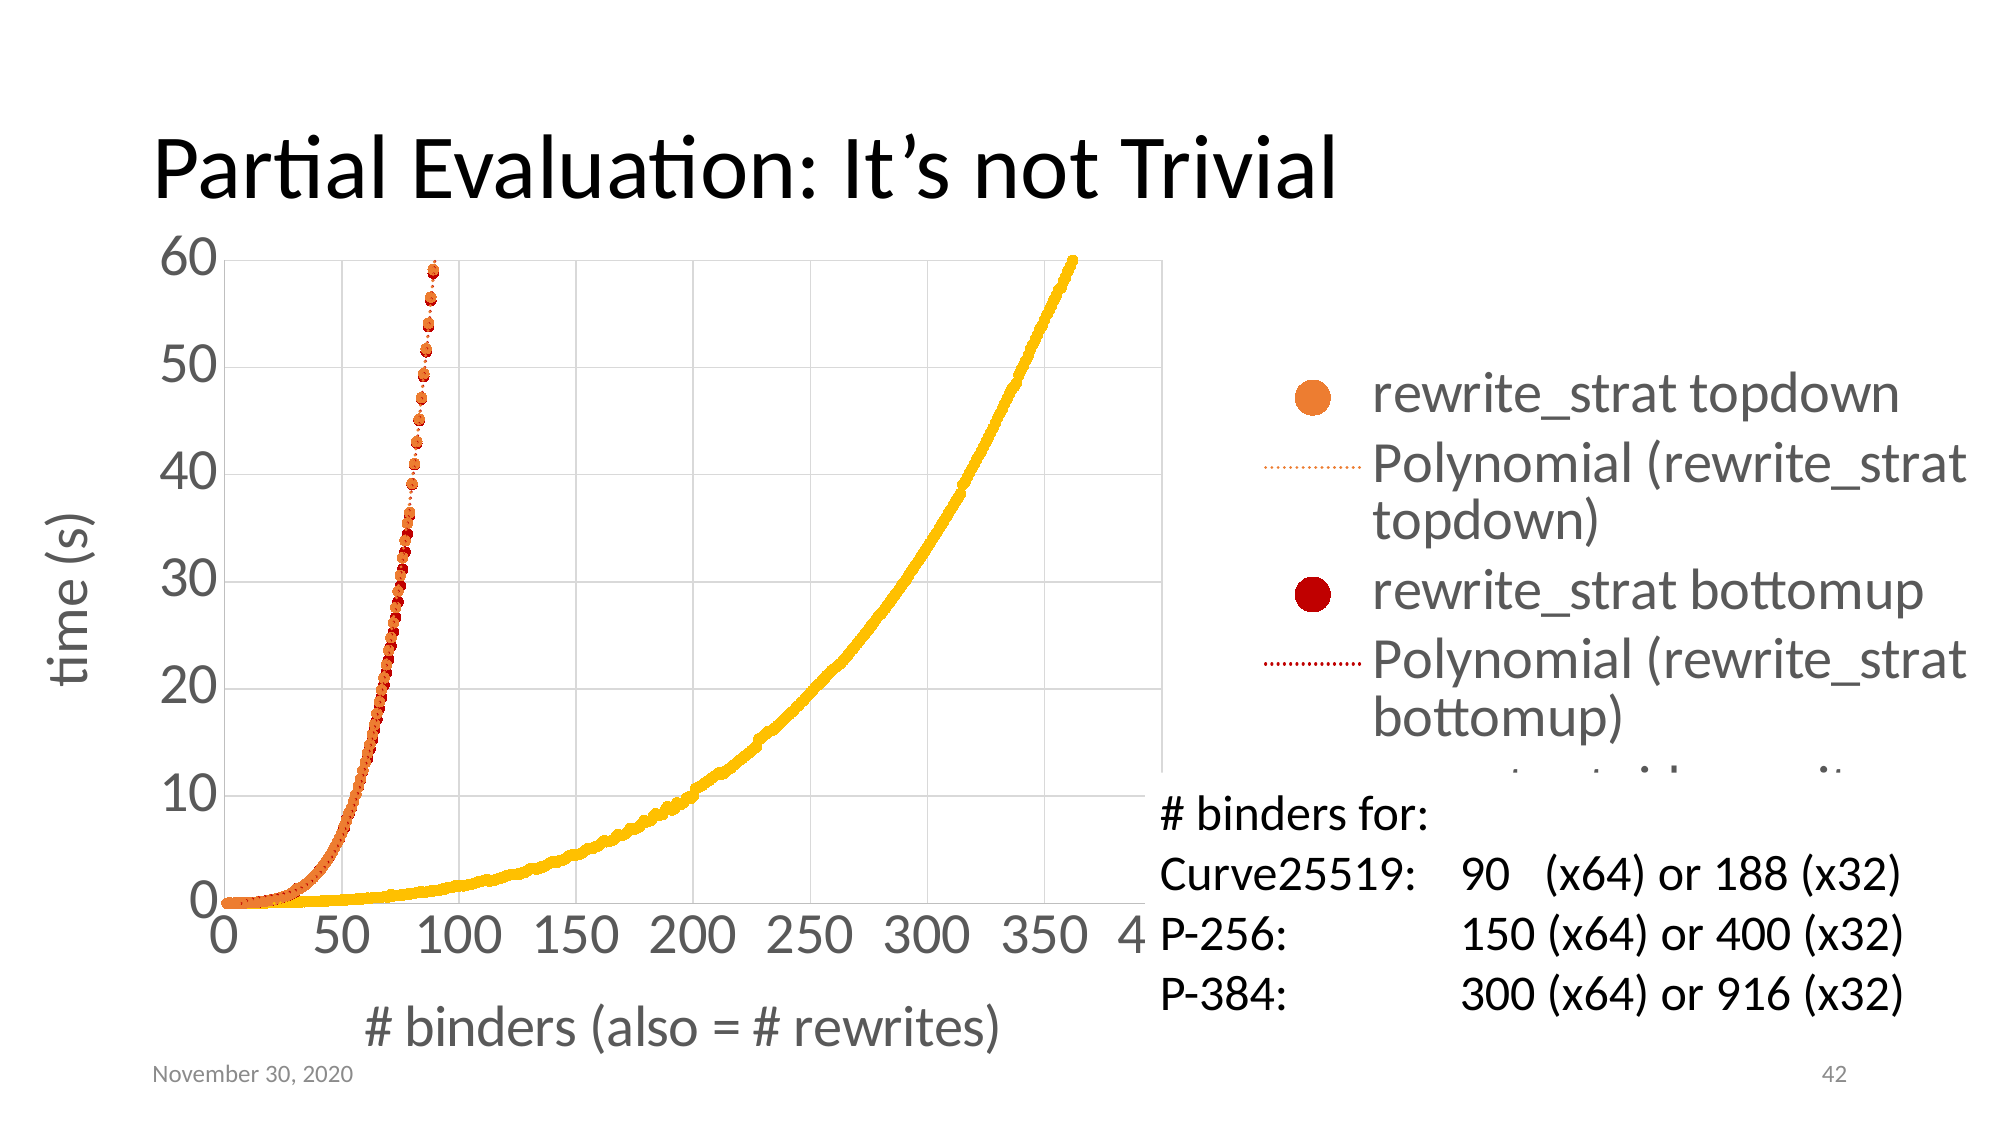

# Partial Evaluation: It’s not Trivial

### Chart

| Category | rewrite_strat topdown | rewrite_strat bottomup | repeat setoid_rewrite |
|---|---|---|---|
# binders for:
Curve25519:	90   (x64) or 188 (x32)
P-256: 		150 (x64) or 400 (x32)
P-384:		300 (x64) or 916 (x32)
November 30, 2020
42